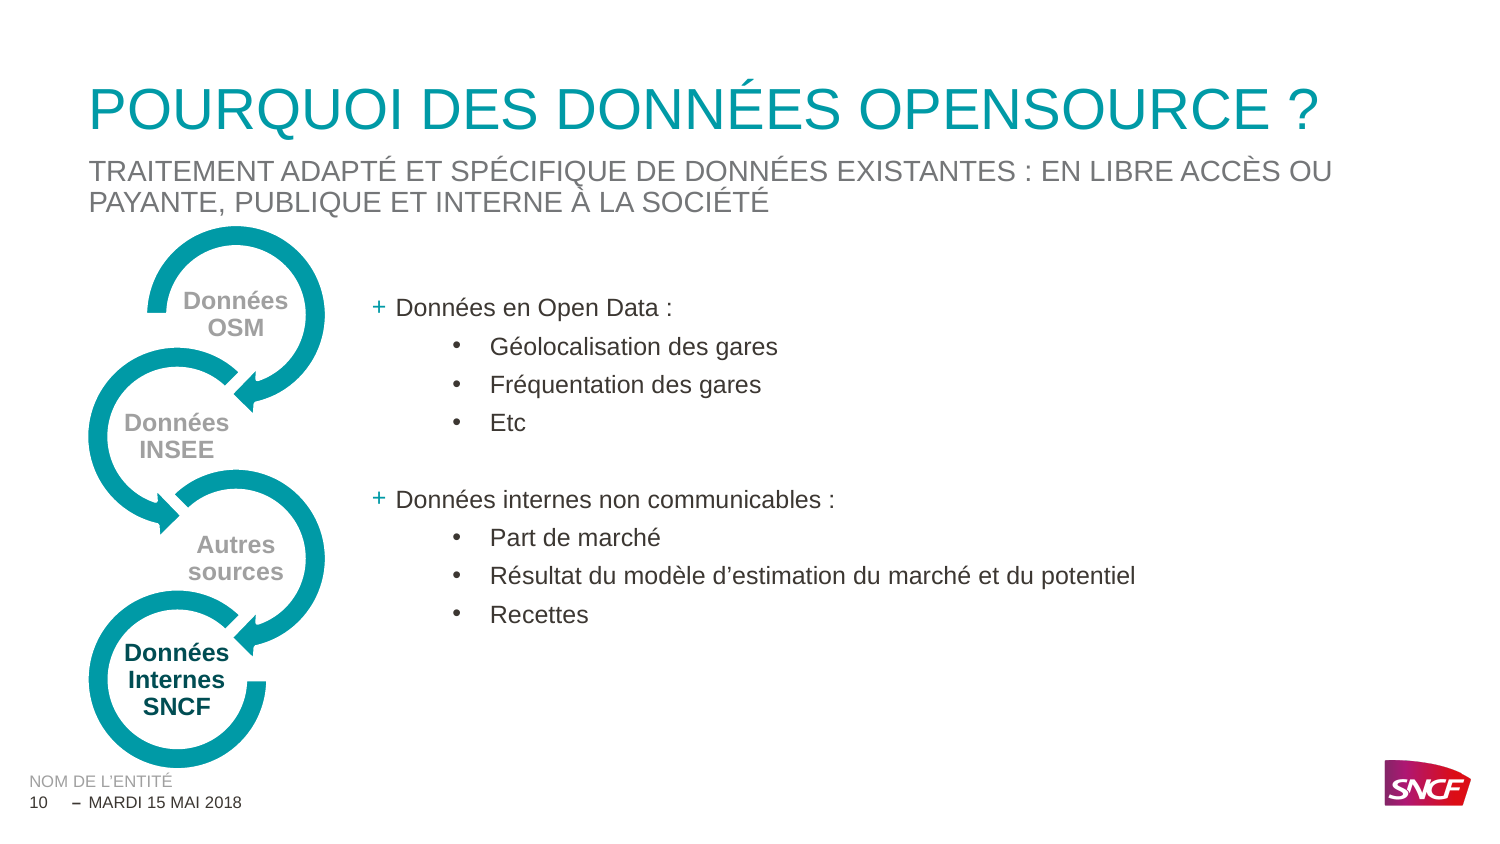

# Pourquoi des données opensource ?
Traitement adapté et spécifique de données existantes : en libre accès ou payante, publique et interne à la société
Données OSM
Données INSEE
Autres sources
Données Internes SNCF
Données en Open Data :
Géolocalisation des gares
Fréquentation des gares
Etc

Données internes non communicables :
Part de marché
Résultat du modèle d’estimation du marché et du potentiel
Recettes
NOM DE L’ENTITÉ
10
mardi 15 mai 2018